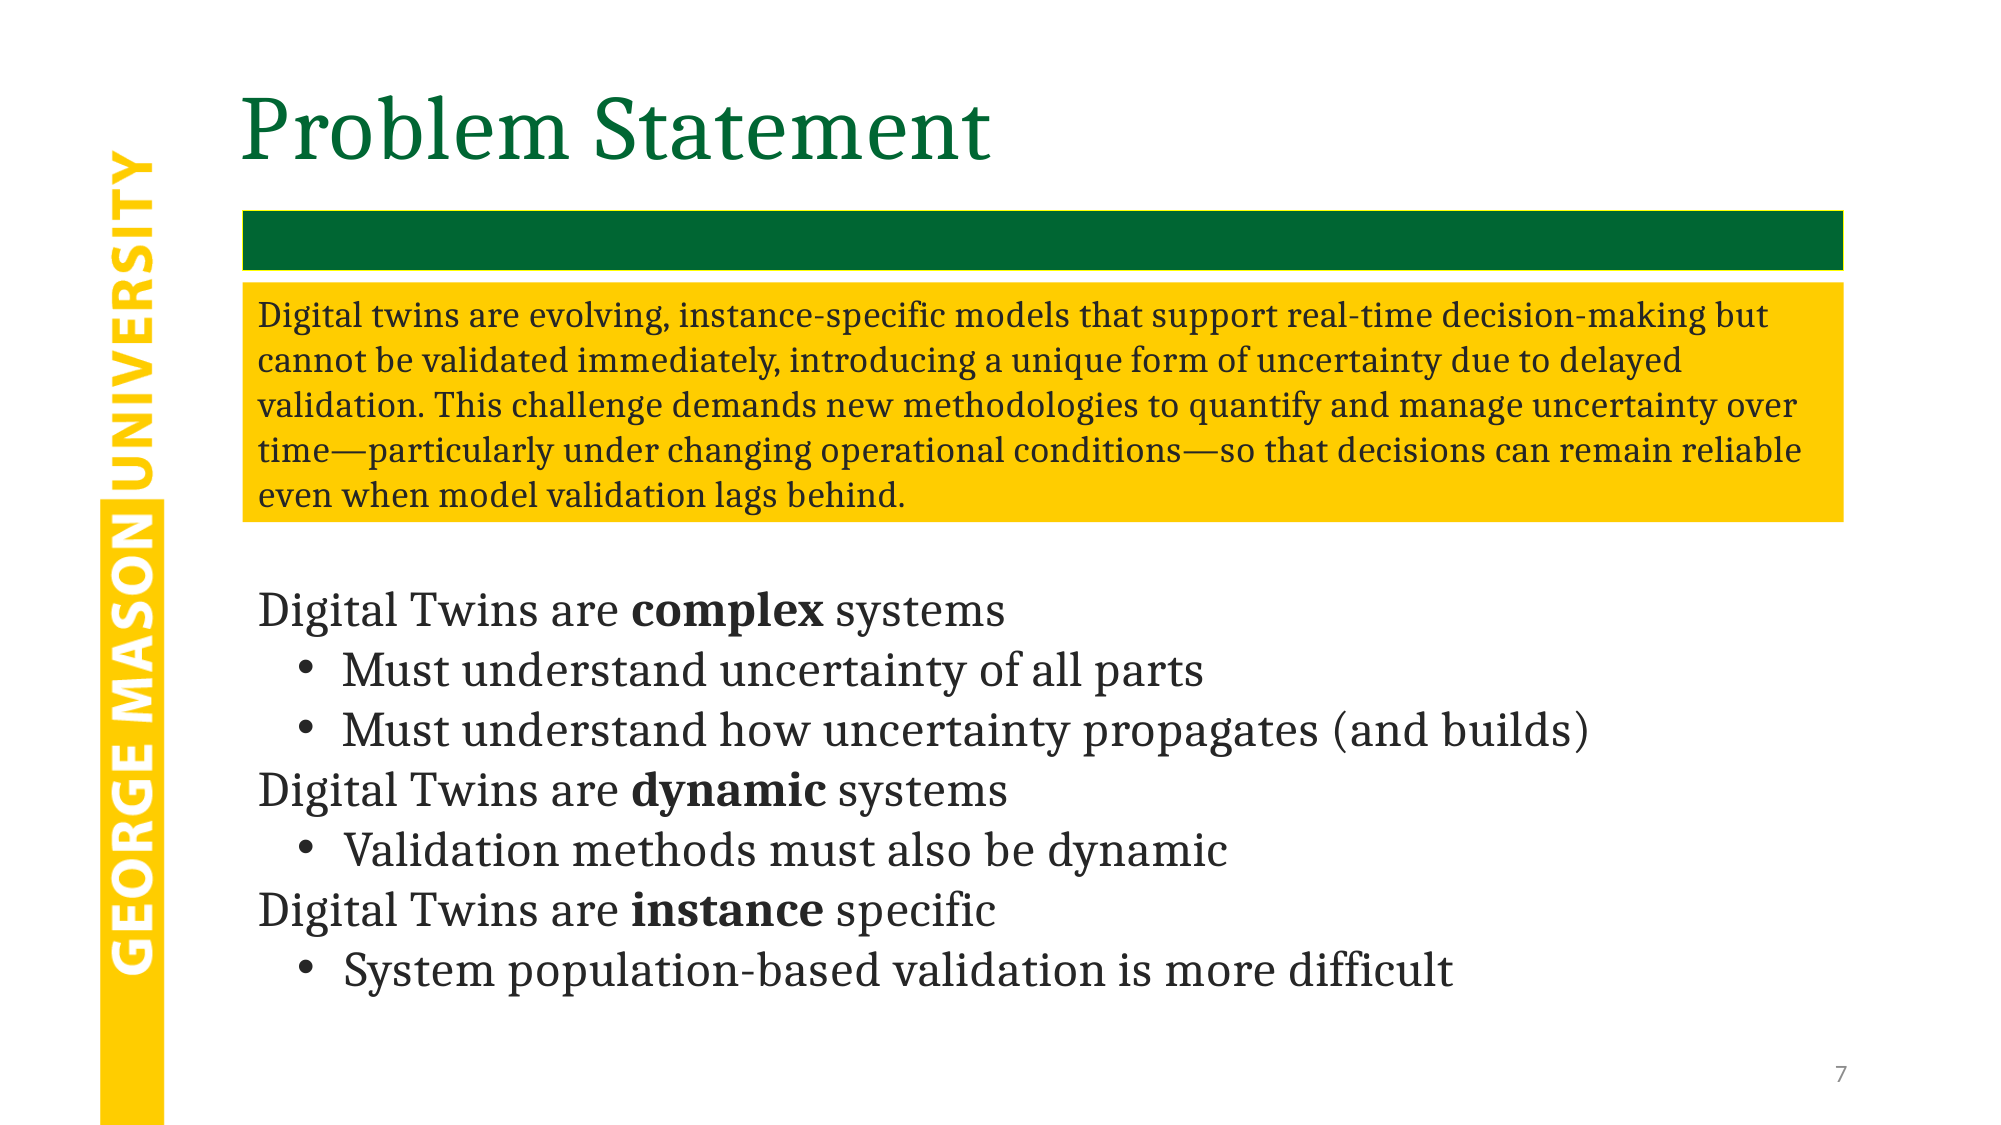

# Problem Statement
Digital twins are evolving, instance-specific models that support real-time decision-making but cannot be validated immediately, introducing a unique form of uncertainty due to delayed validation. This challenge demands new methodologies to quantify and manage uncertainty over time—particularly under changing operational conditions—so that decisions can remain reliable even when model validation lags behind.
Digital Twins are complex systems
 Must understand uncertainty of all parts
 Must understand how uncertainty propagates (and builds)
Digital Twins are dynamic systems
 Validation methods must also be dynamic
Digital Twins are instance specific
 System population-based validation is more difficult
7